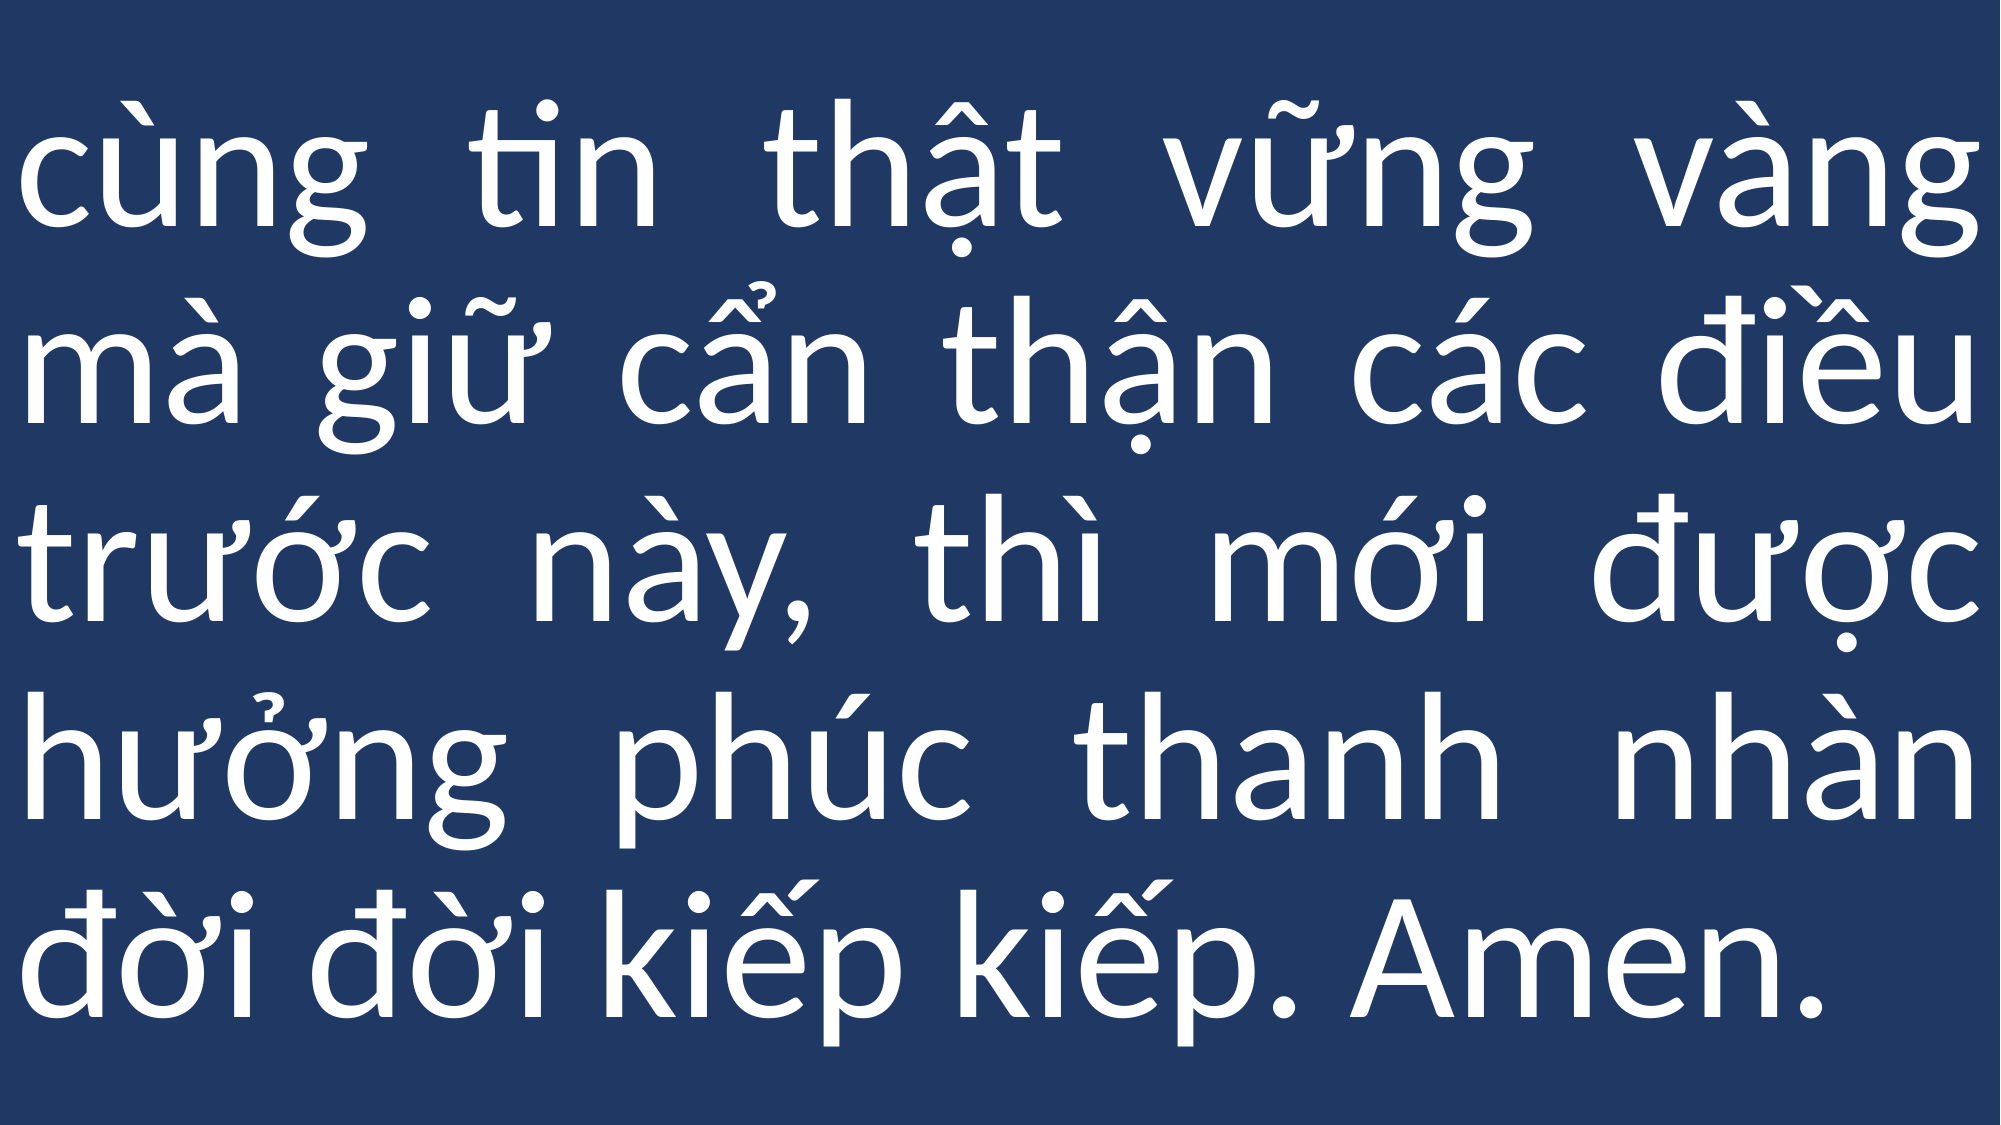

# cùng tin thật vững vàng mà giữ cẩn thận các điều trước này, thì mới được hưởng phúc thanh nhàn đời đời kiếp kiếp. Amen.